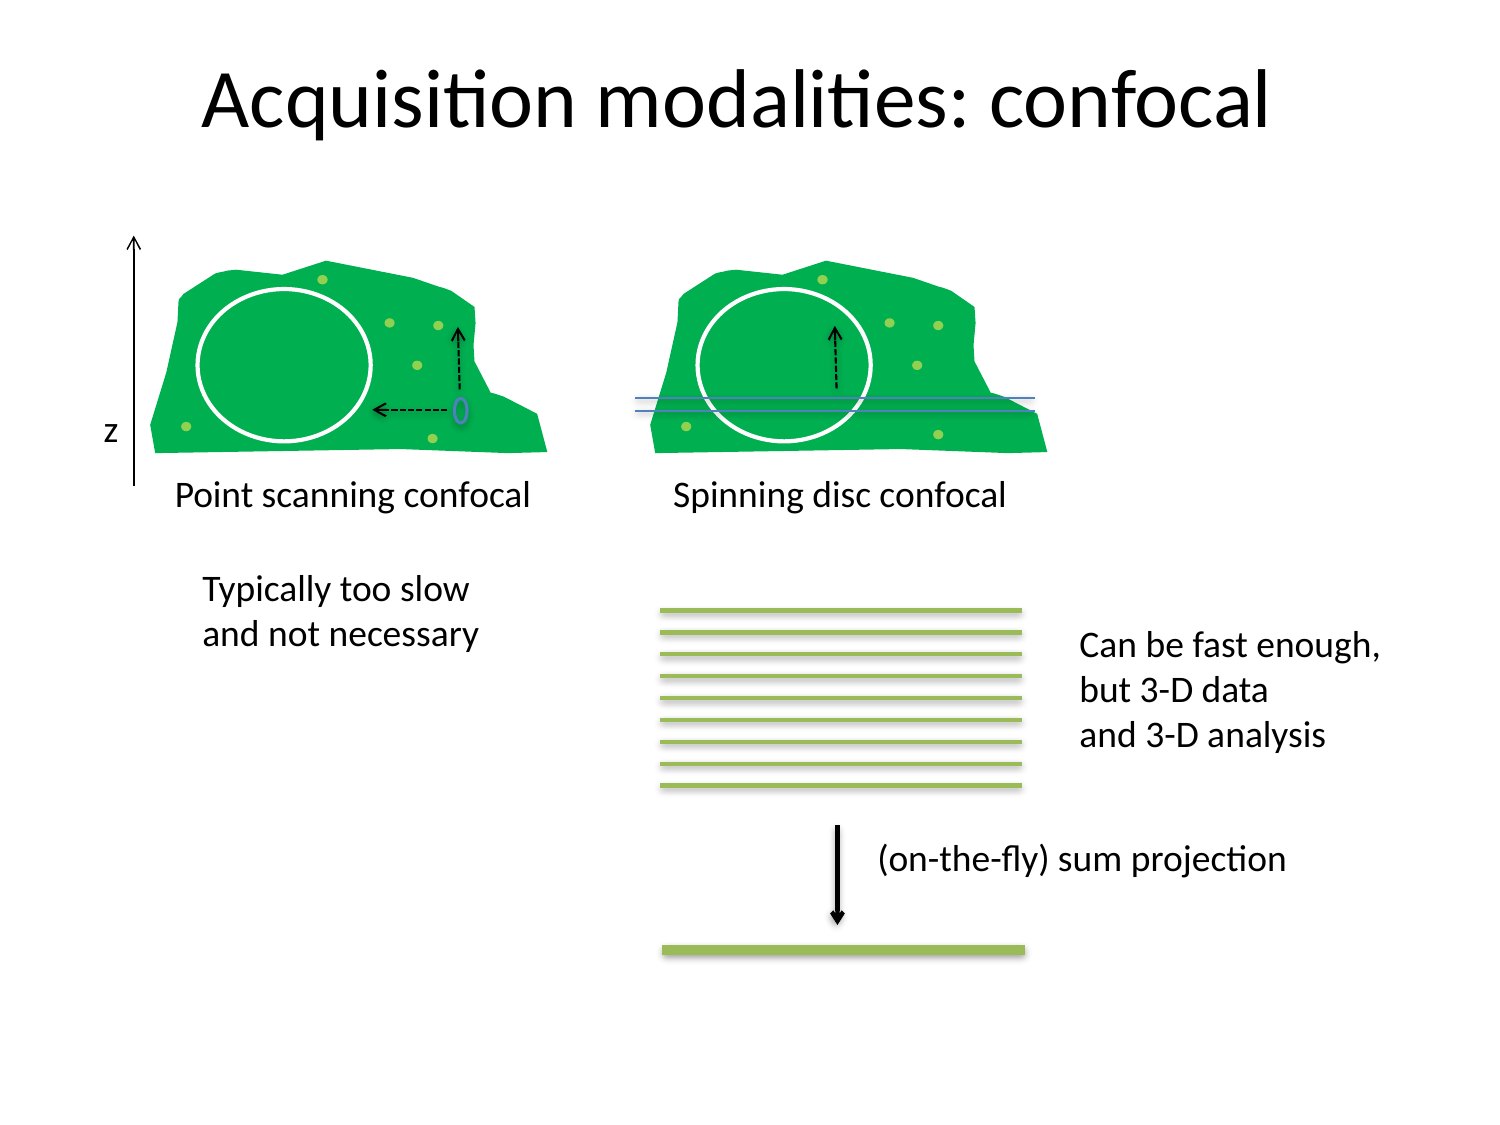

# Acquisition modalities: confocal
z

10 um

Point scanning confocal
Spinning disc confocal
Typically too slow
and not necessary
Can be fast enough,
but 3-D data
and 3-D analysis
(on-the-fly) sum projection